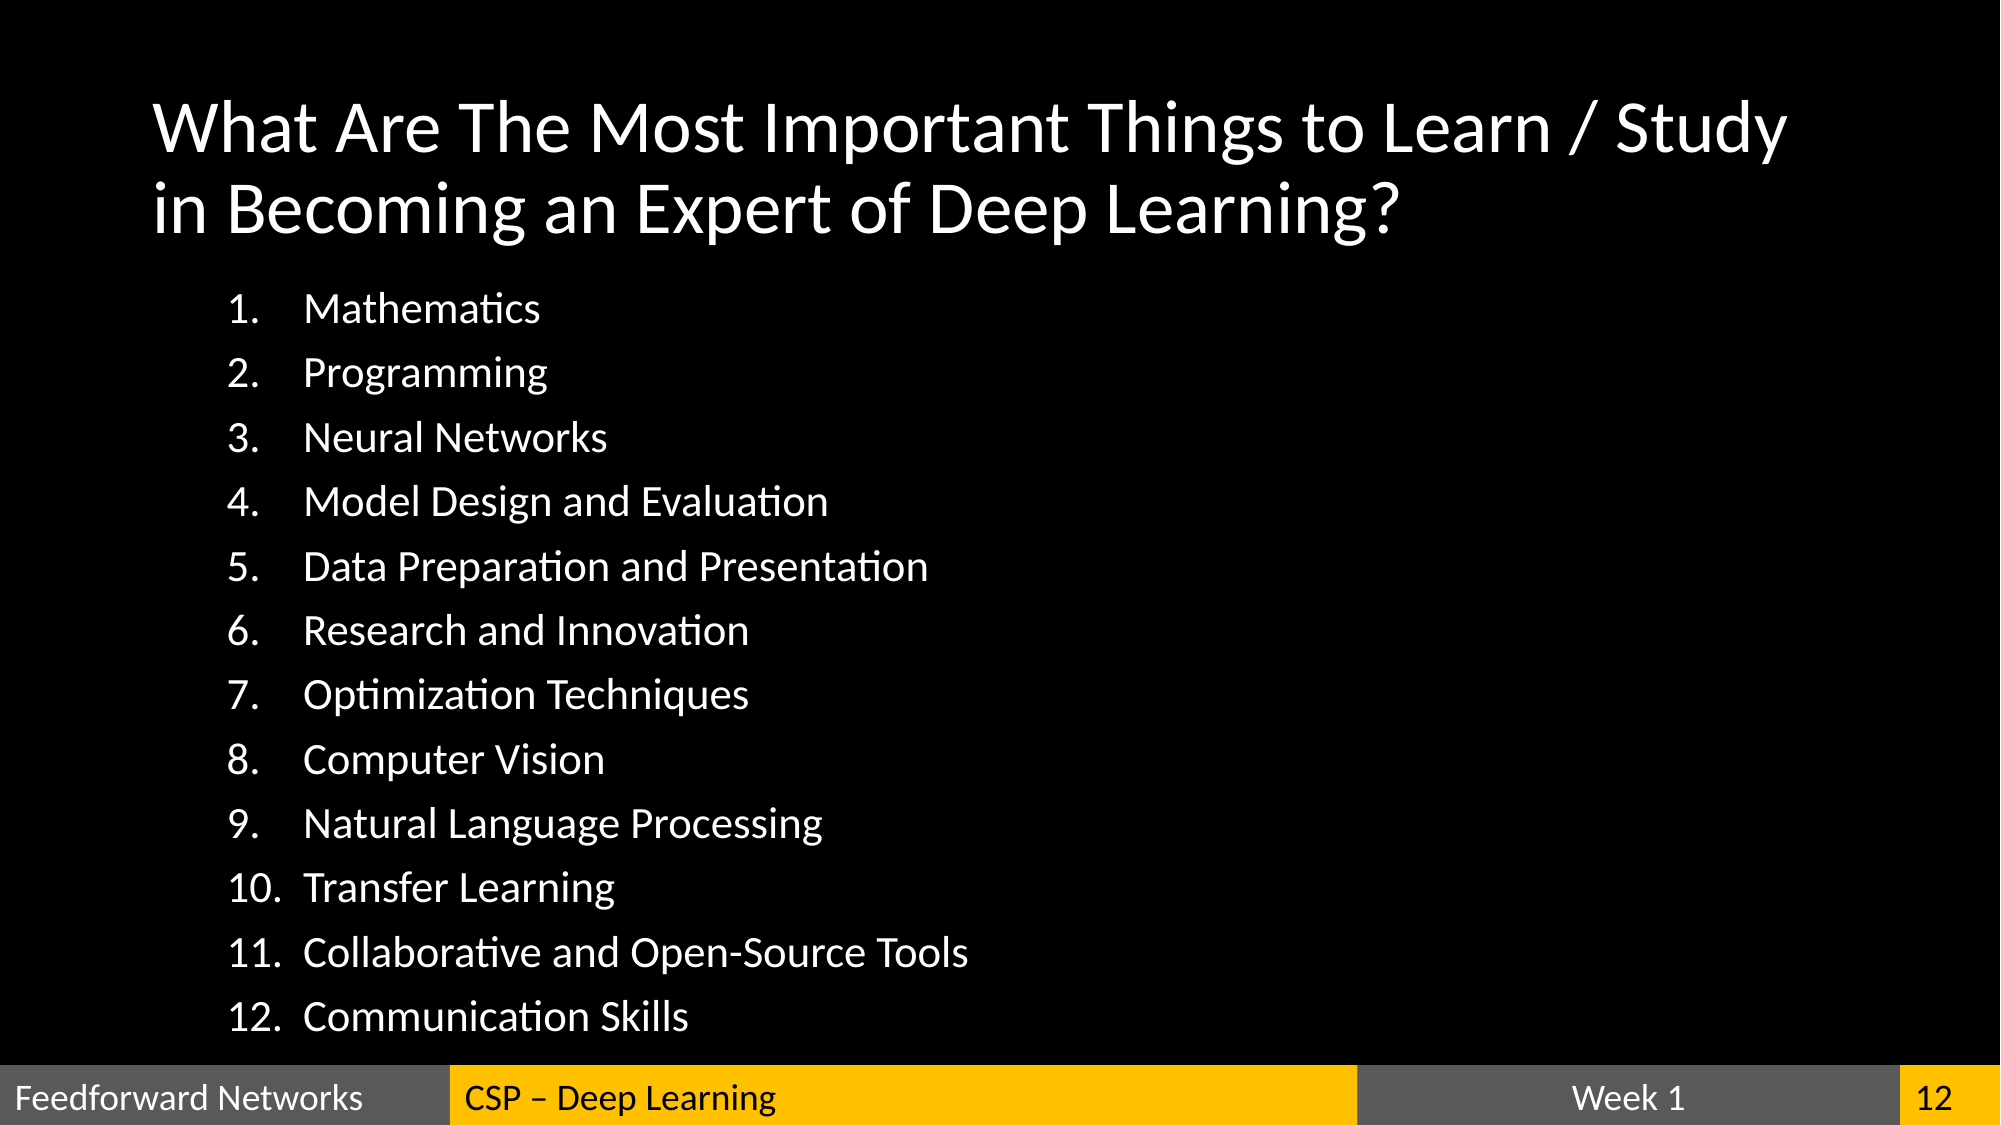

# What Are The Most Important Things to Learn / Study in Becoming an Expert of Deep Learning?
Mathematics
Programming
Neural Networks
Model Design and Evaluation
Data Preparation and Presentation
Research and Innovation
Optimization Techniques
Computer Vision
Natural Language Processing
Transfer Learning
Collaborative and Open-Source Tools
Communication Skills